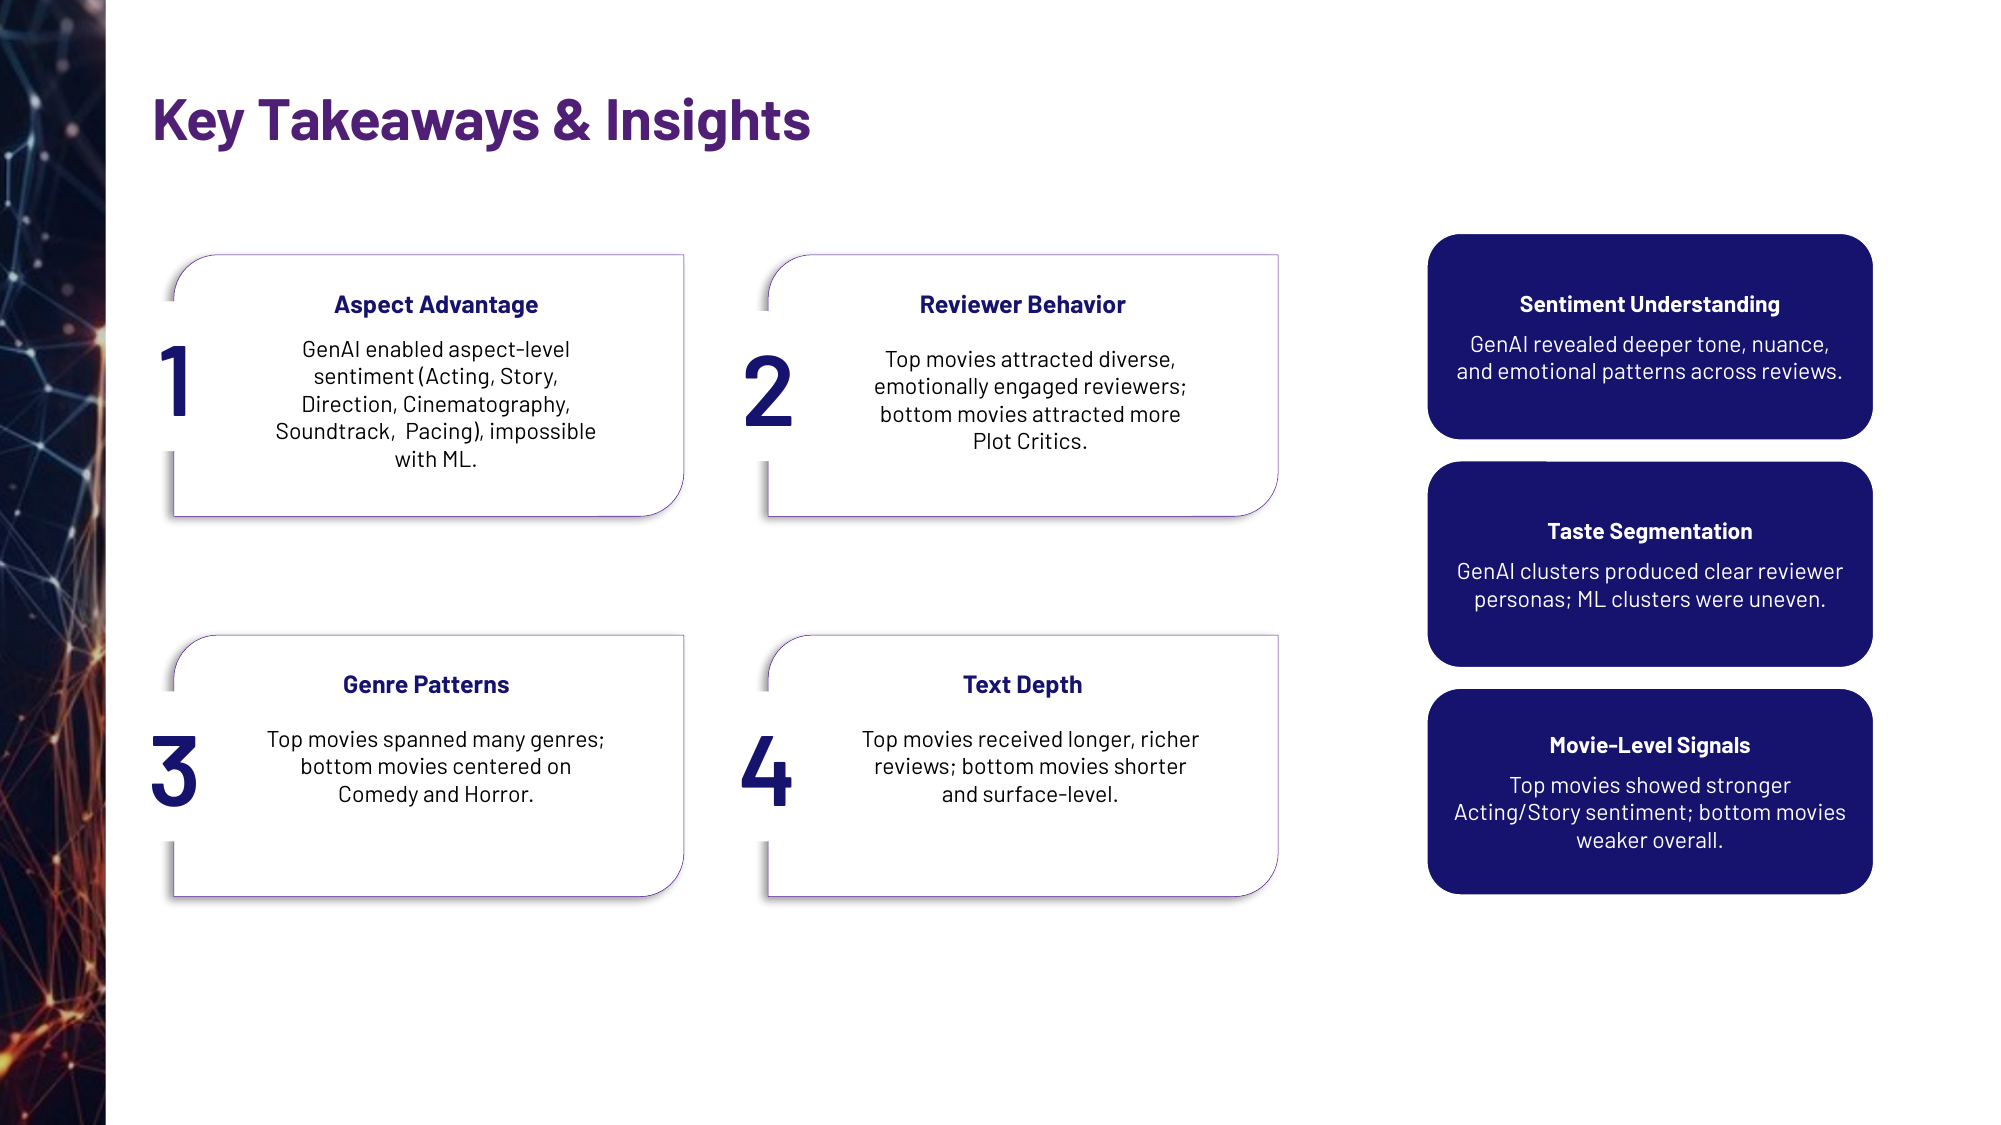

# Key Takeaways & Insights
Sentiment Understanding
GenAI revealed deeper tone, nuance, and emotional patterns across reviews.
Aspect Advantage
Reviewer Behavior
1
2
GenAI enabled aspect-level sentiment (Acting, Story, Direction, Cinematography, Soundtrack,  Pacing), impossible with ML.
Top movies attracted diverse, emotionally engaged reviewers; bottom movies attracted more Plot Critics.
Taste Segmentation
GenAI clusters produced clear reviewer personas; ML clusters were uneven.
Genre Patterns
Text Depth
Movie-Level Signals
Top movies showed stronger Acting/Story sentiment; bottom movies weaker overall.
3
4
Top movies received longer, richer reviews; bottom movies shorter and surface-level.
Top movies spanned many genres; bottom movies centered on Comedy and Horror.